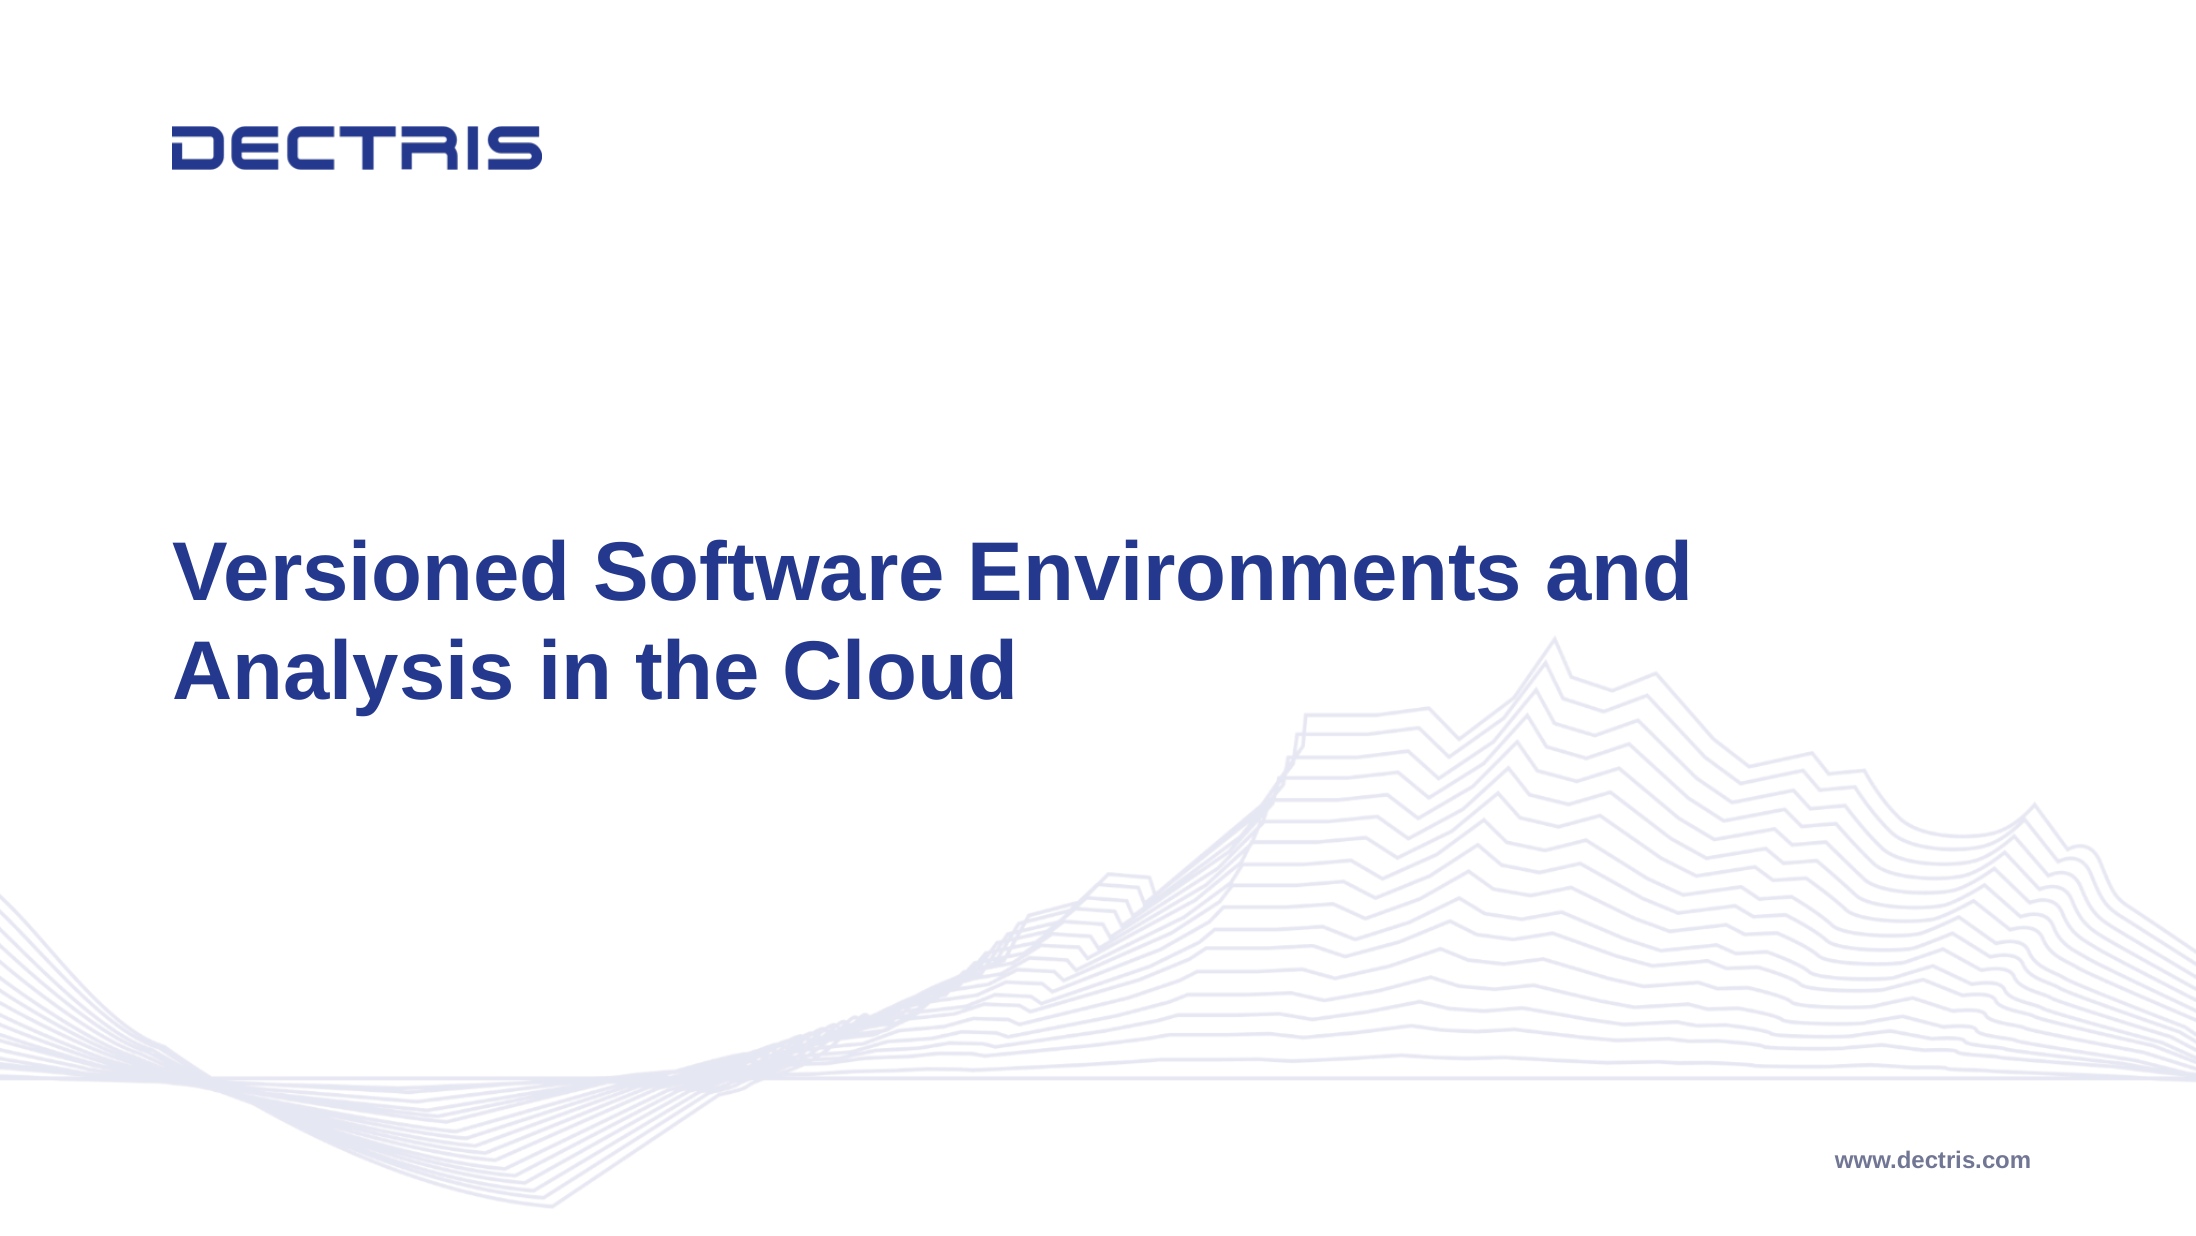

# Versioned Software Environments and Analysis in the Cloud
www.dectris.com